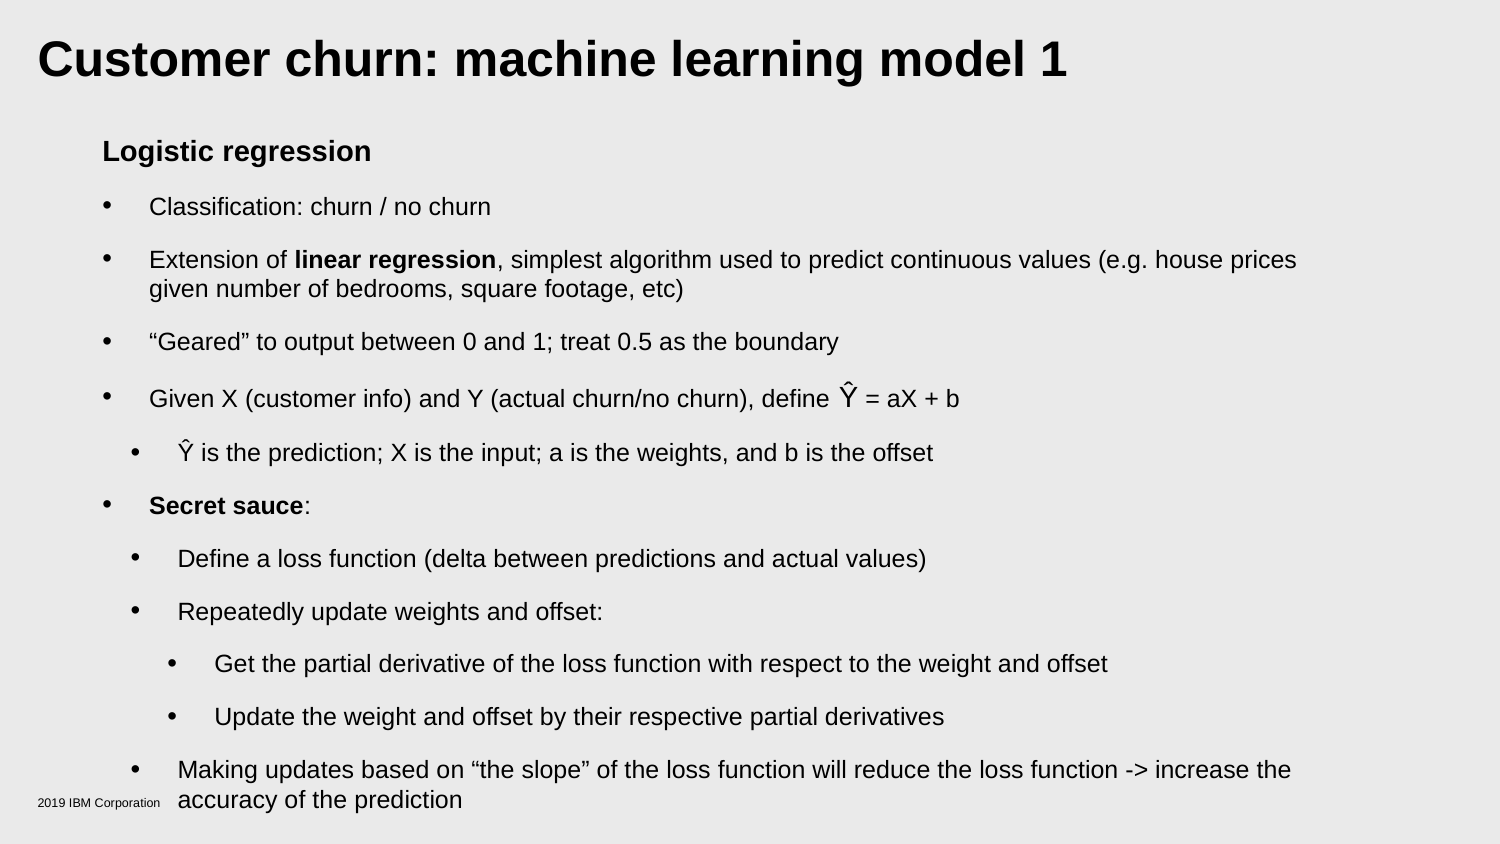

# Customer churn: machine learning model 1
Logistic regression
Classification: churn / no churn
Extension of linear regression, simplest algorithm used to predict continuous values (e.g. house prices given number of bedrooms, square footage, etc)
“Geared” to output between 0 and 1; treat 0.5 as the boundary
Given X (customer info) and Y (actual churn/no churn), define Ŷ = aX + b
Ŷ is the prediction; X is the input; a is the weights, and b is the offset
Secret sauce:
Define a loss function (delta between predictions and actual values)
Repeatedly update weights and offset:
Get the partial derivative of the loss function with respect to the weight and offset
Update the weight and offset by their respective partial derivatives
Making updates based on “the slope” of the loss function will reduce the loss function -> increase the accuracy of the prediction

2019 IBM Corporation